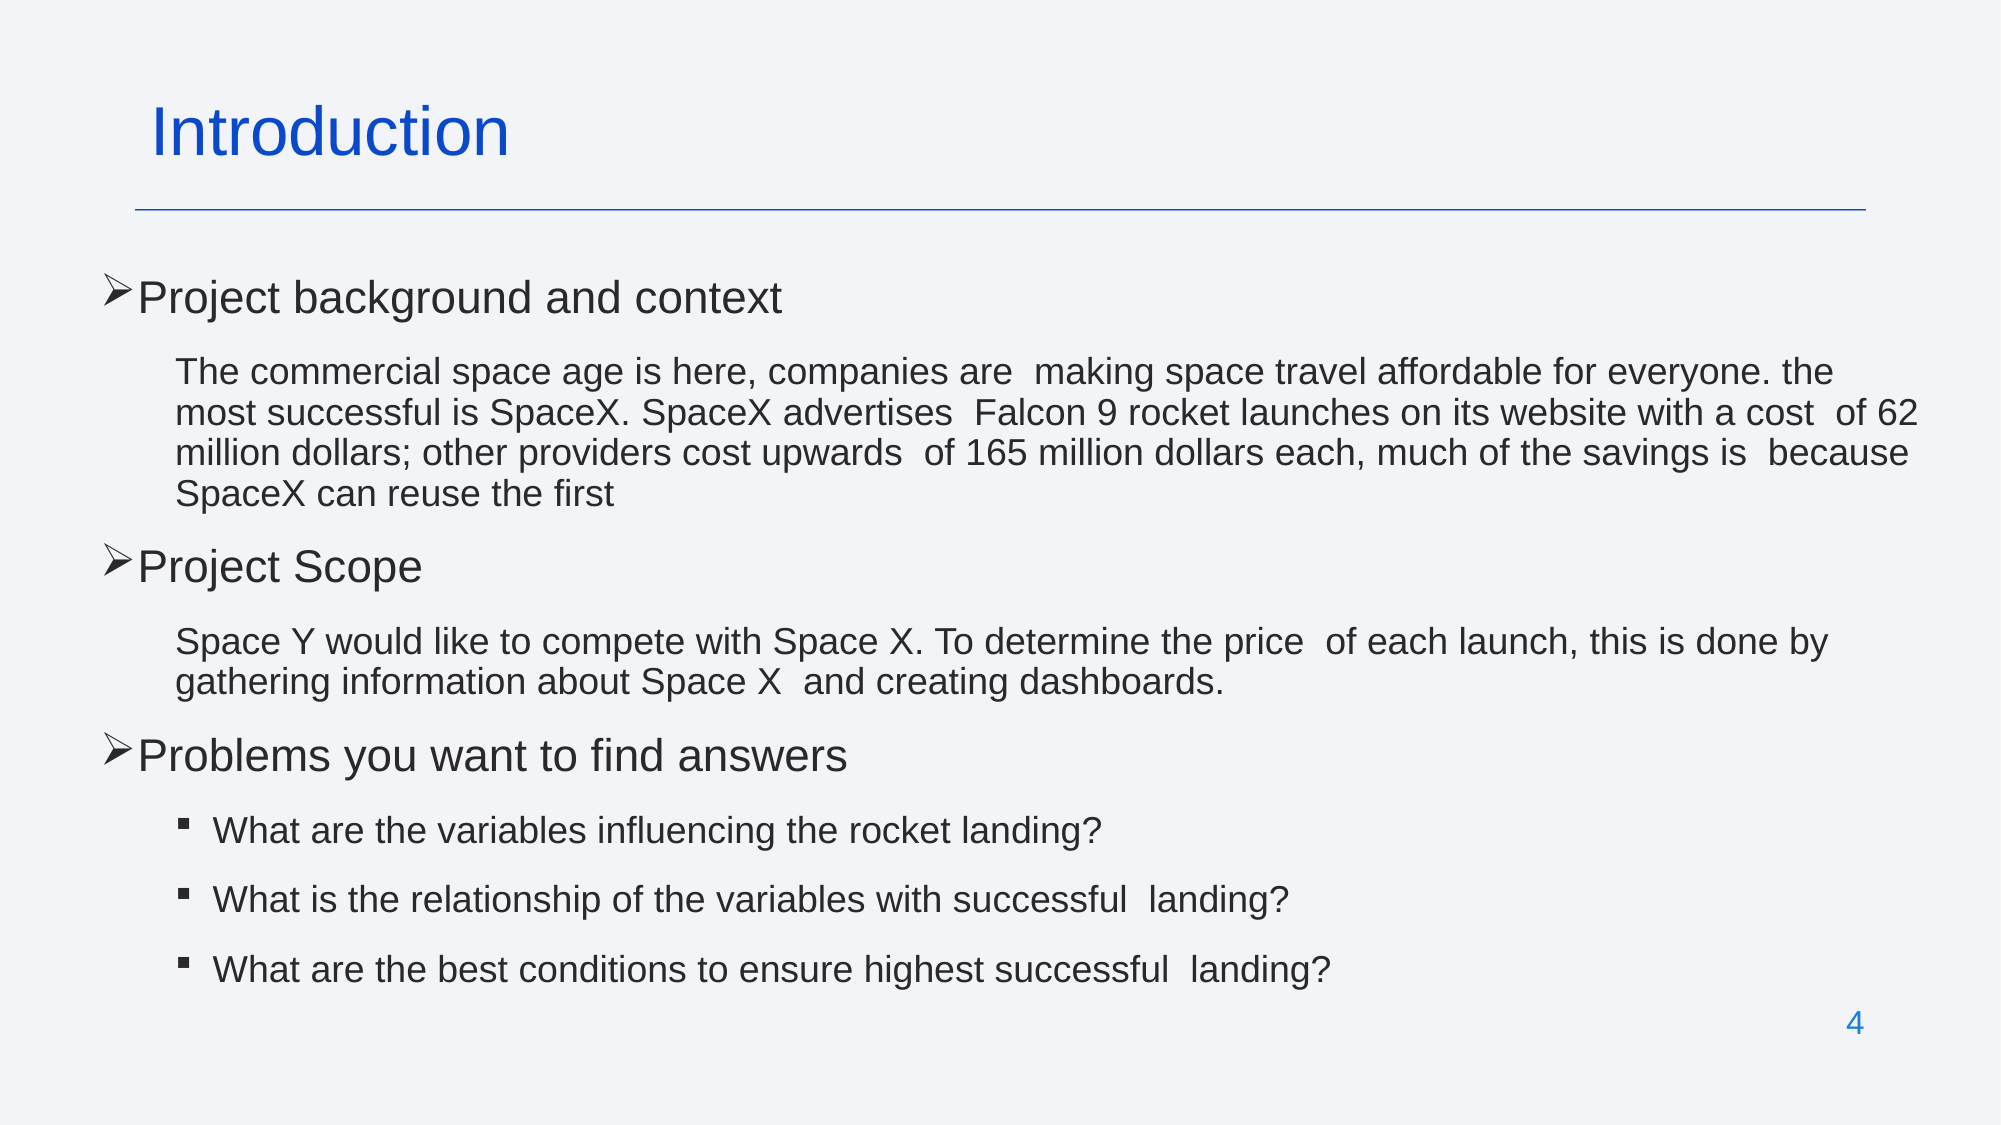

Introduction
Project background and context
The commercial space age is here, companies are  making space travel affordable for everyone. the  most successful is SpaceX. SpaceX advertises  Falcon 9 rocket launches on its website with a cost  of 62 million dollars; other providers cost upwards  of 165 million dollars each, much of the savings is  because SpaceX can reuse the first
Project Scope
Space Y would like to compete with Space X. To determine the price  of each launch, this is done by gathering information about Space X  and creating dashboards.
Problems you want to find answers
What are the variables influencing the rocket landing?
What is the relationship of the variables with successful  landing?
What are the best conditions to ensure highest successful  landing?

4